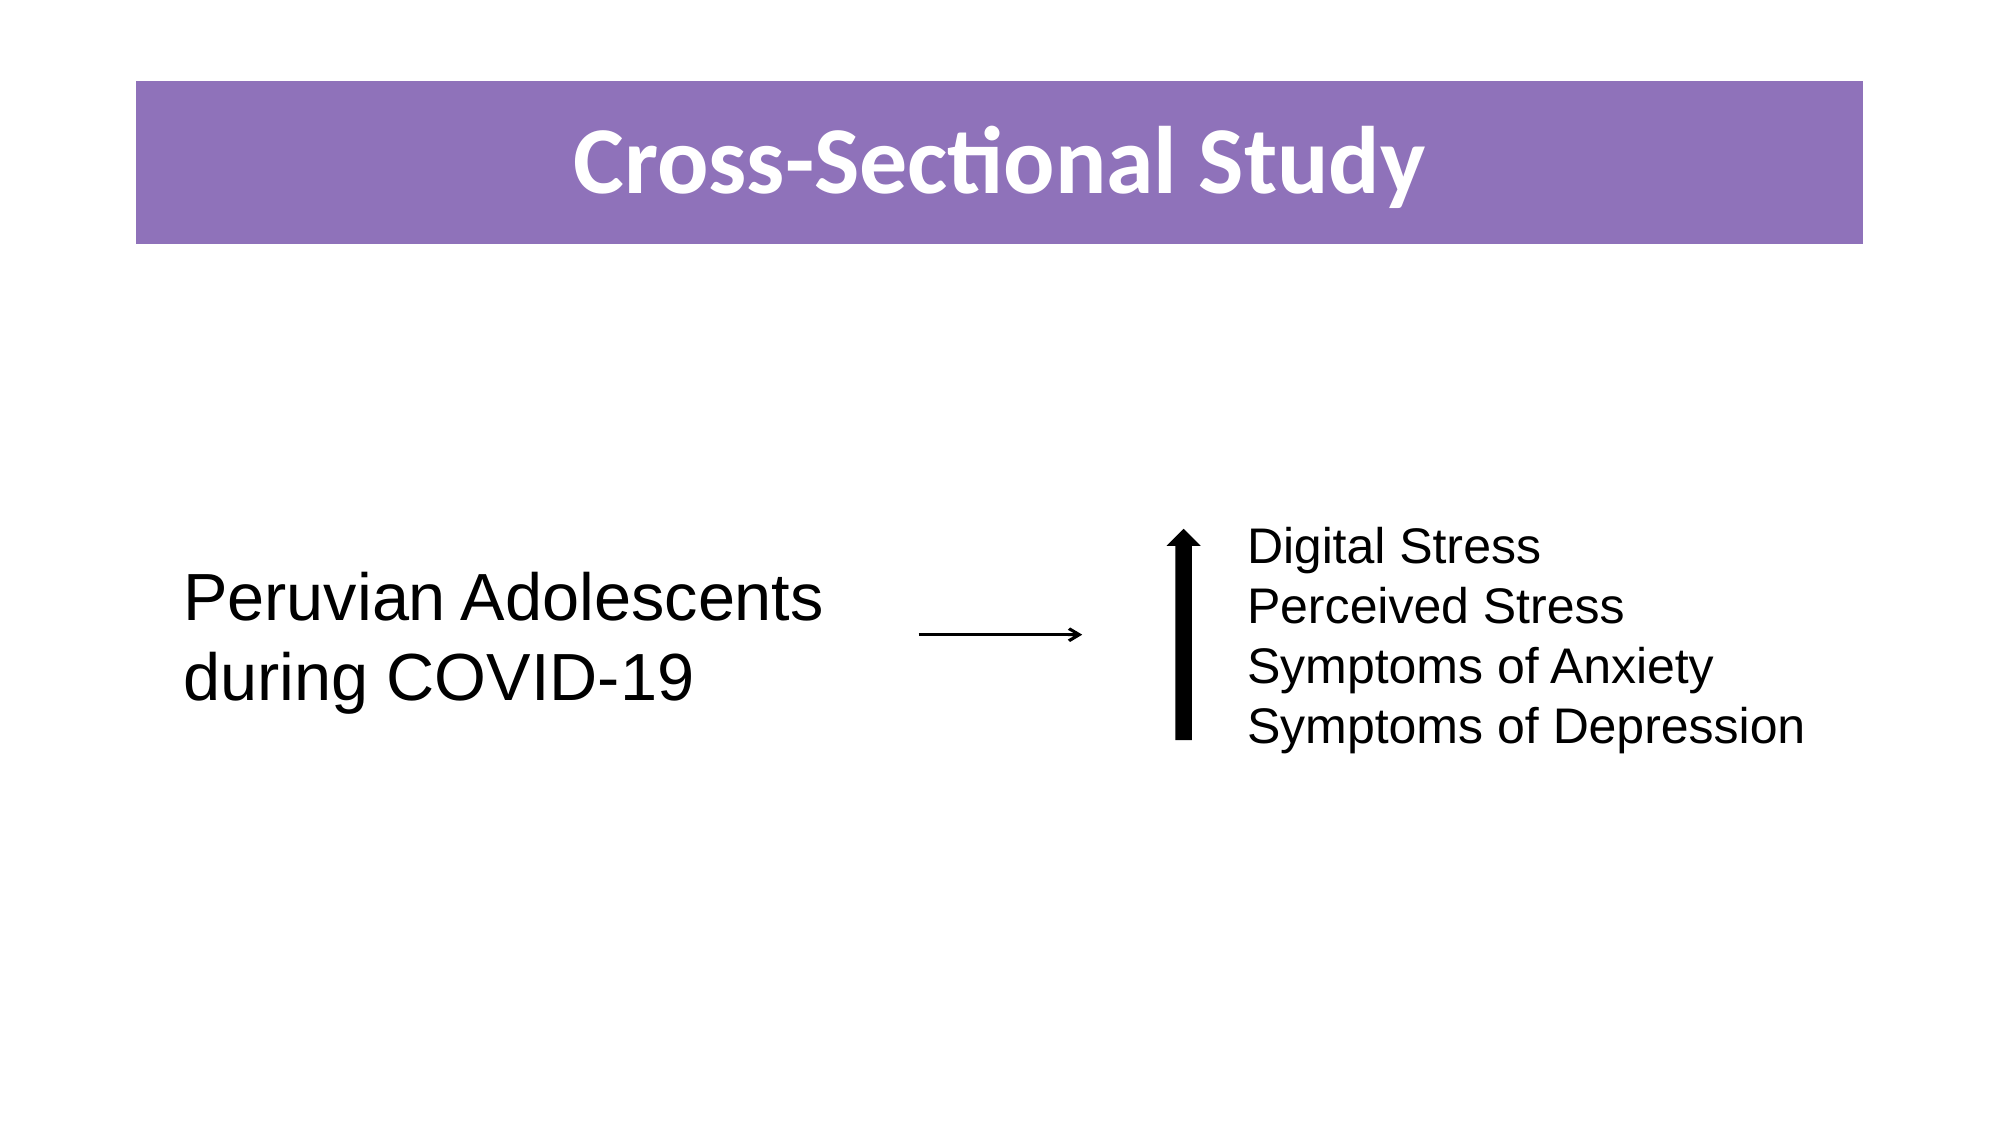

# Cross-Sectional Study
Digital Stress
Perceived Stress
Symptoms of Anxiety
Symptoms of Depression

Peruvian Adolescents during COVID-19